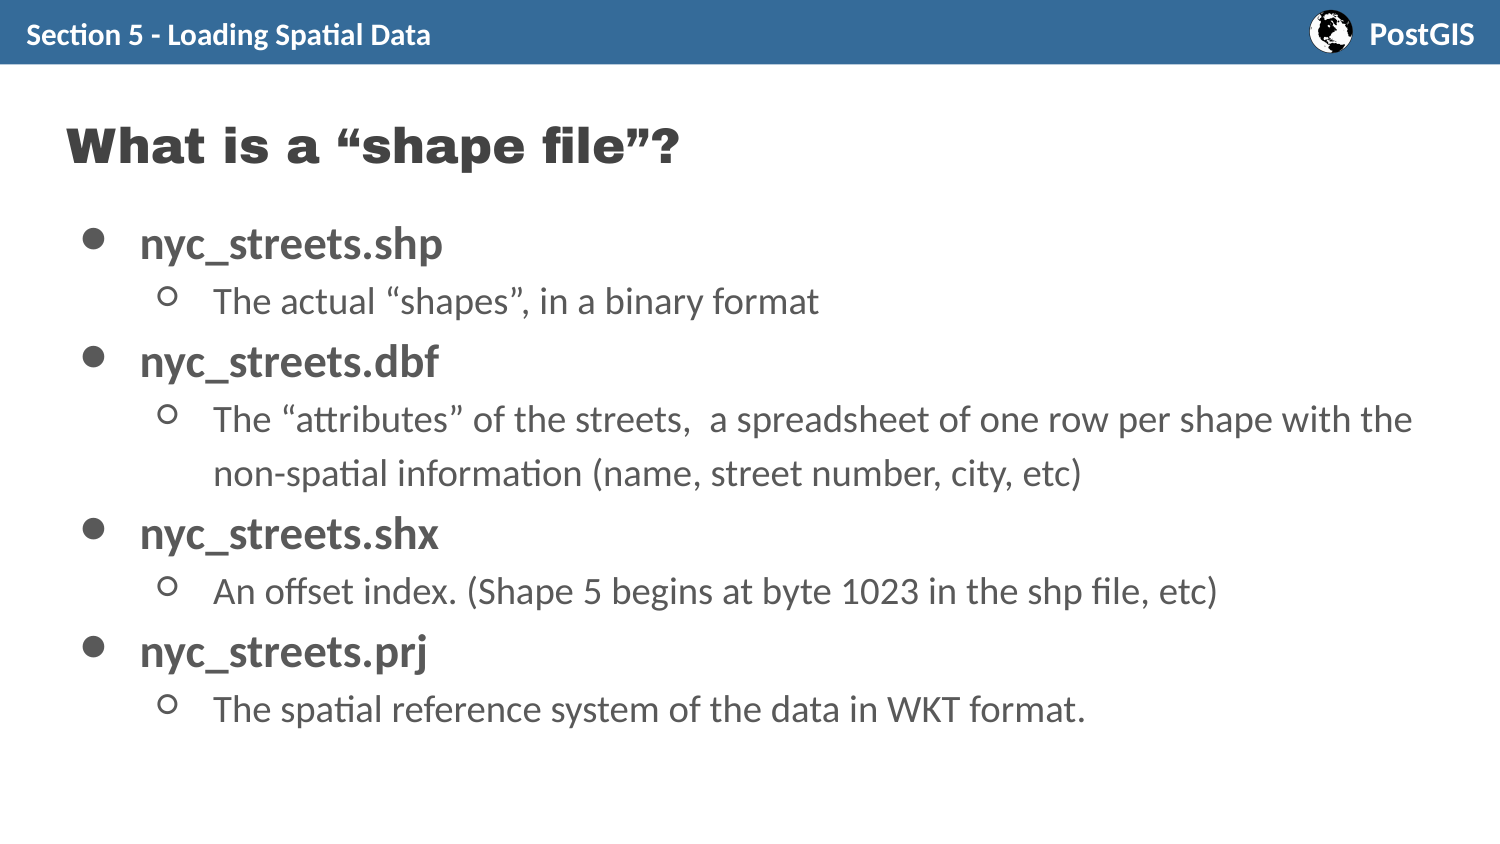

Section 5 - Loading Spatial Data
# What is a “shape file”?
nyc_streets.shp
The actual “shapes”, in a binary format
nyc_streets.dbf
The “attributes” of the streets,  a spreadsheet of one row per shape with the non-spatial information (name, street number, city, etc)
nyc_streets.shx
An offset index. (Shape 5 begins at byte 1023 in the shp file, etc)
nyc_streets.prj
The spatial reference system of the data in WKT format.